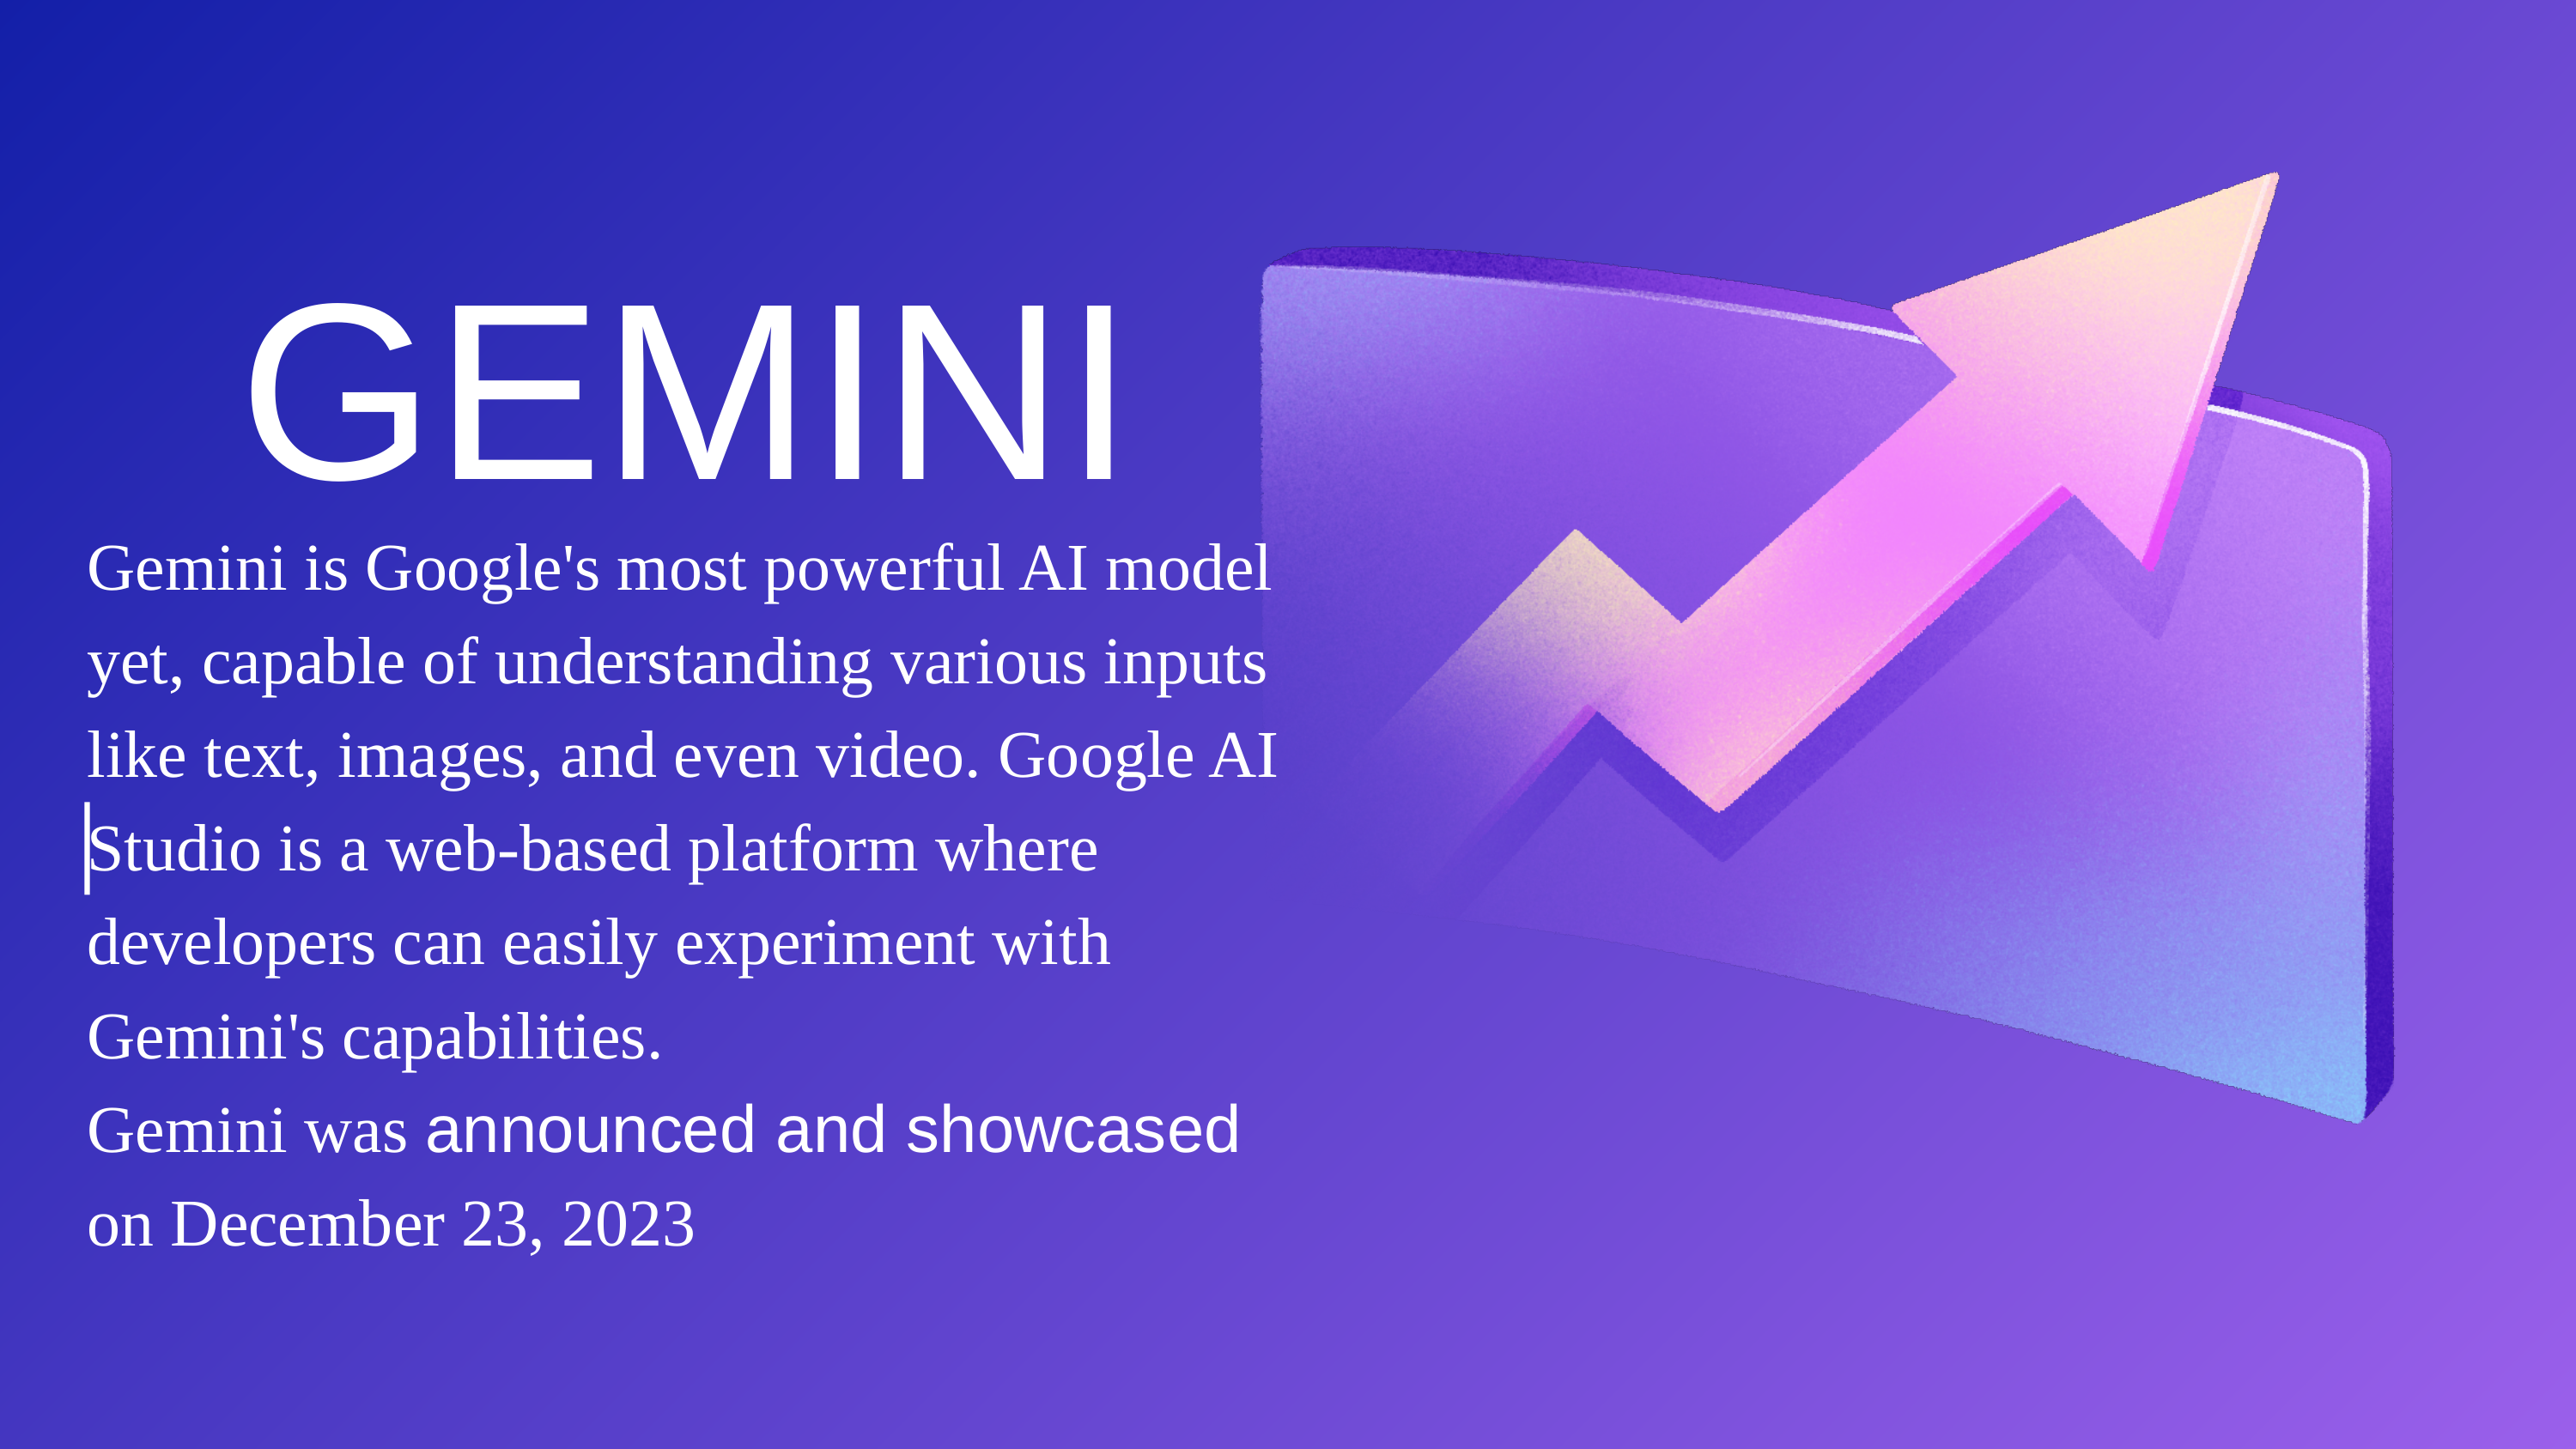

GEMINI
Gemini is Google's most powerful AI model yet, capable of understanding various inputs like text, images, and even video. Google AI Studio is a web-based platform where developers can easily experiment with Gemini's capabilities.
Gemini was announced and showcased on December 23, 2023